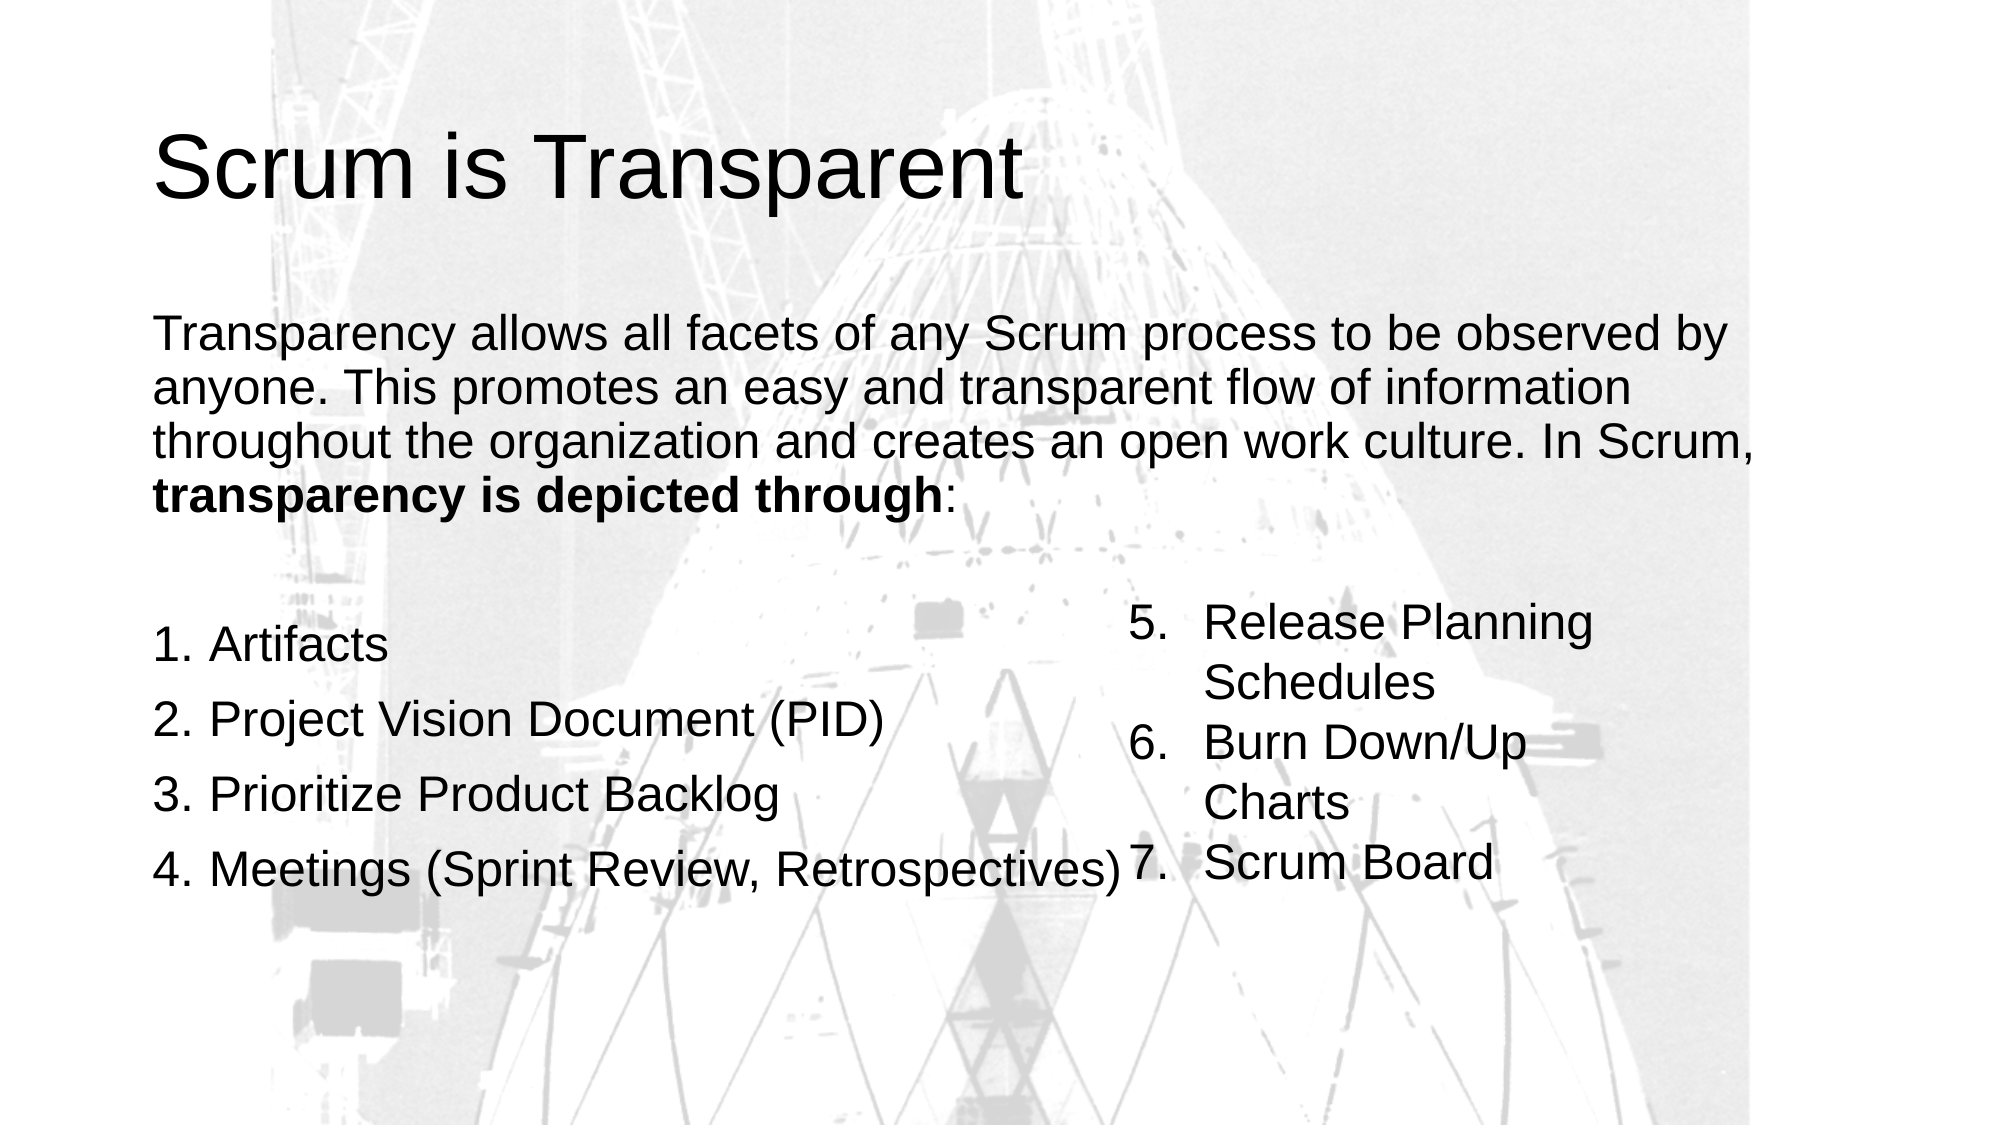

# Scrum is Transparent
Transparency allows all facets of any Scrum process to be observed by anyone. This promotes an easy and transparent flow of information throughout the organization and creates an open work culture. In Scrum, transparency is depicted through:

Artifacts
Project Vision Document (PID)
Prioritize Product Backlog
Meetings (Sprint Review, Retrospectives)

Release Planning Schedules
Burn Down/Up Charts
Scrum Board